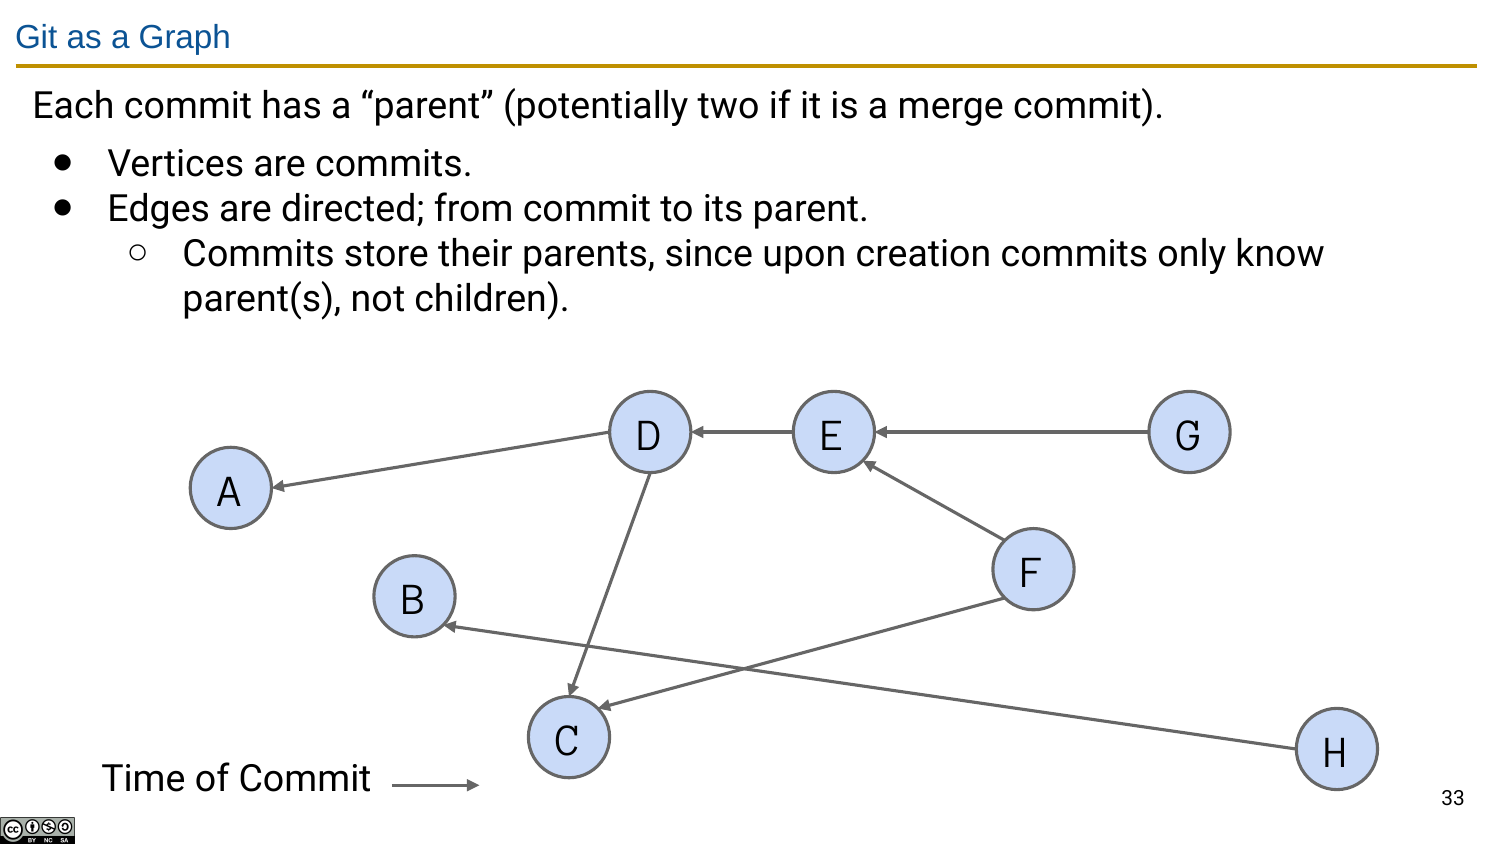

# Git as a Graph
Each commit has a “parent” (potentially two if it is a merge commit).
Vertices are commits.
Edges are directed; from commit to its parent.
Commits store their parents, since upon creation commits only know parent(s), not children).
G
D
E
A
F
B
C
H
Time of Commit
33